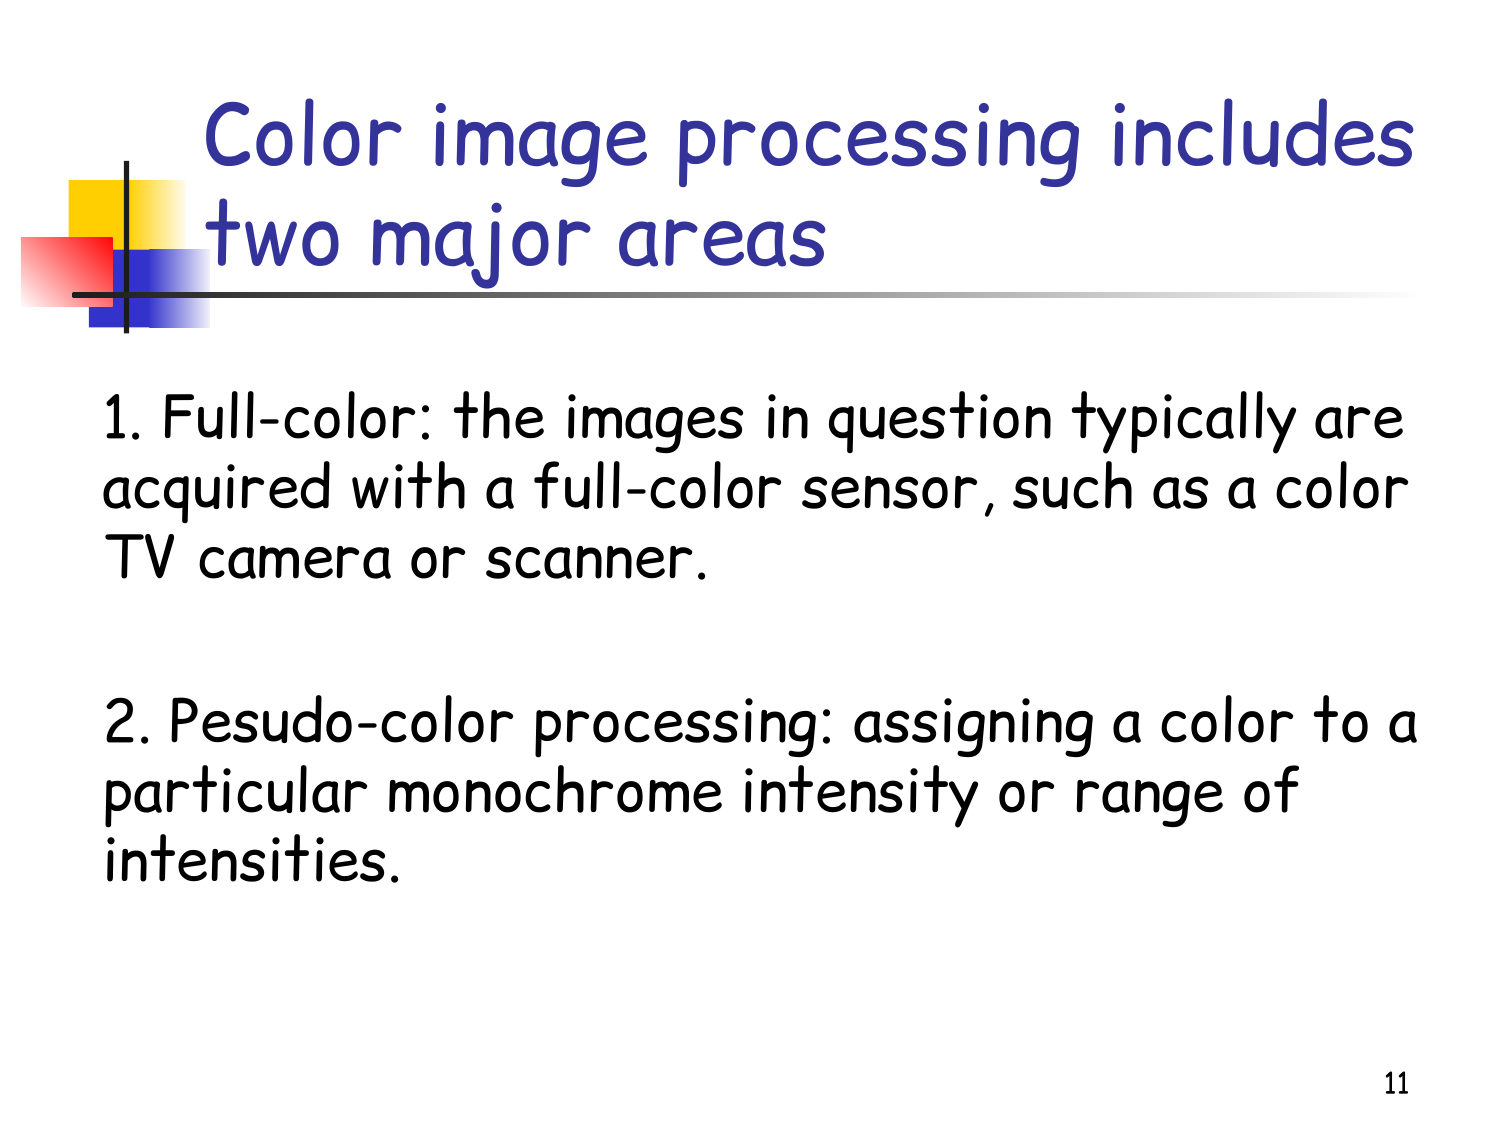

# Color image processing includes two major areas
1. Full-color: the images in question typically are acquired with a full-color sensor, such as a color TV camera or scanner.

2. Pesudo-color processing: assigning a color to a particular monochrome intensity or range of intensities.
11